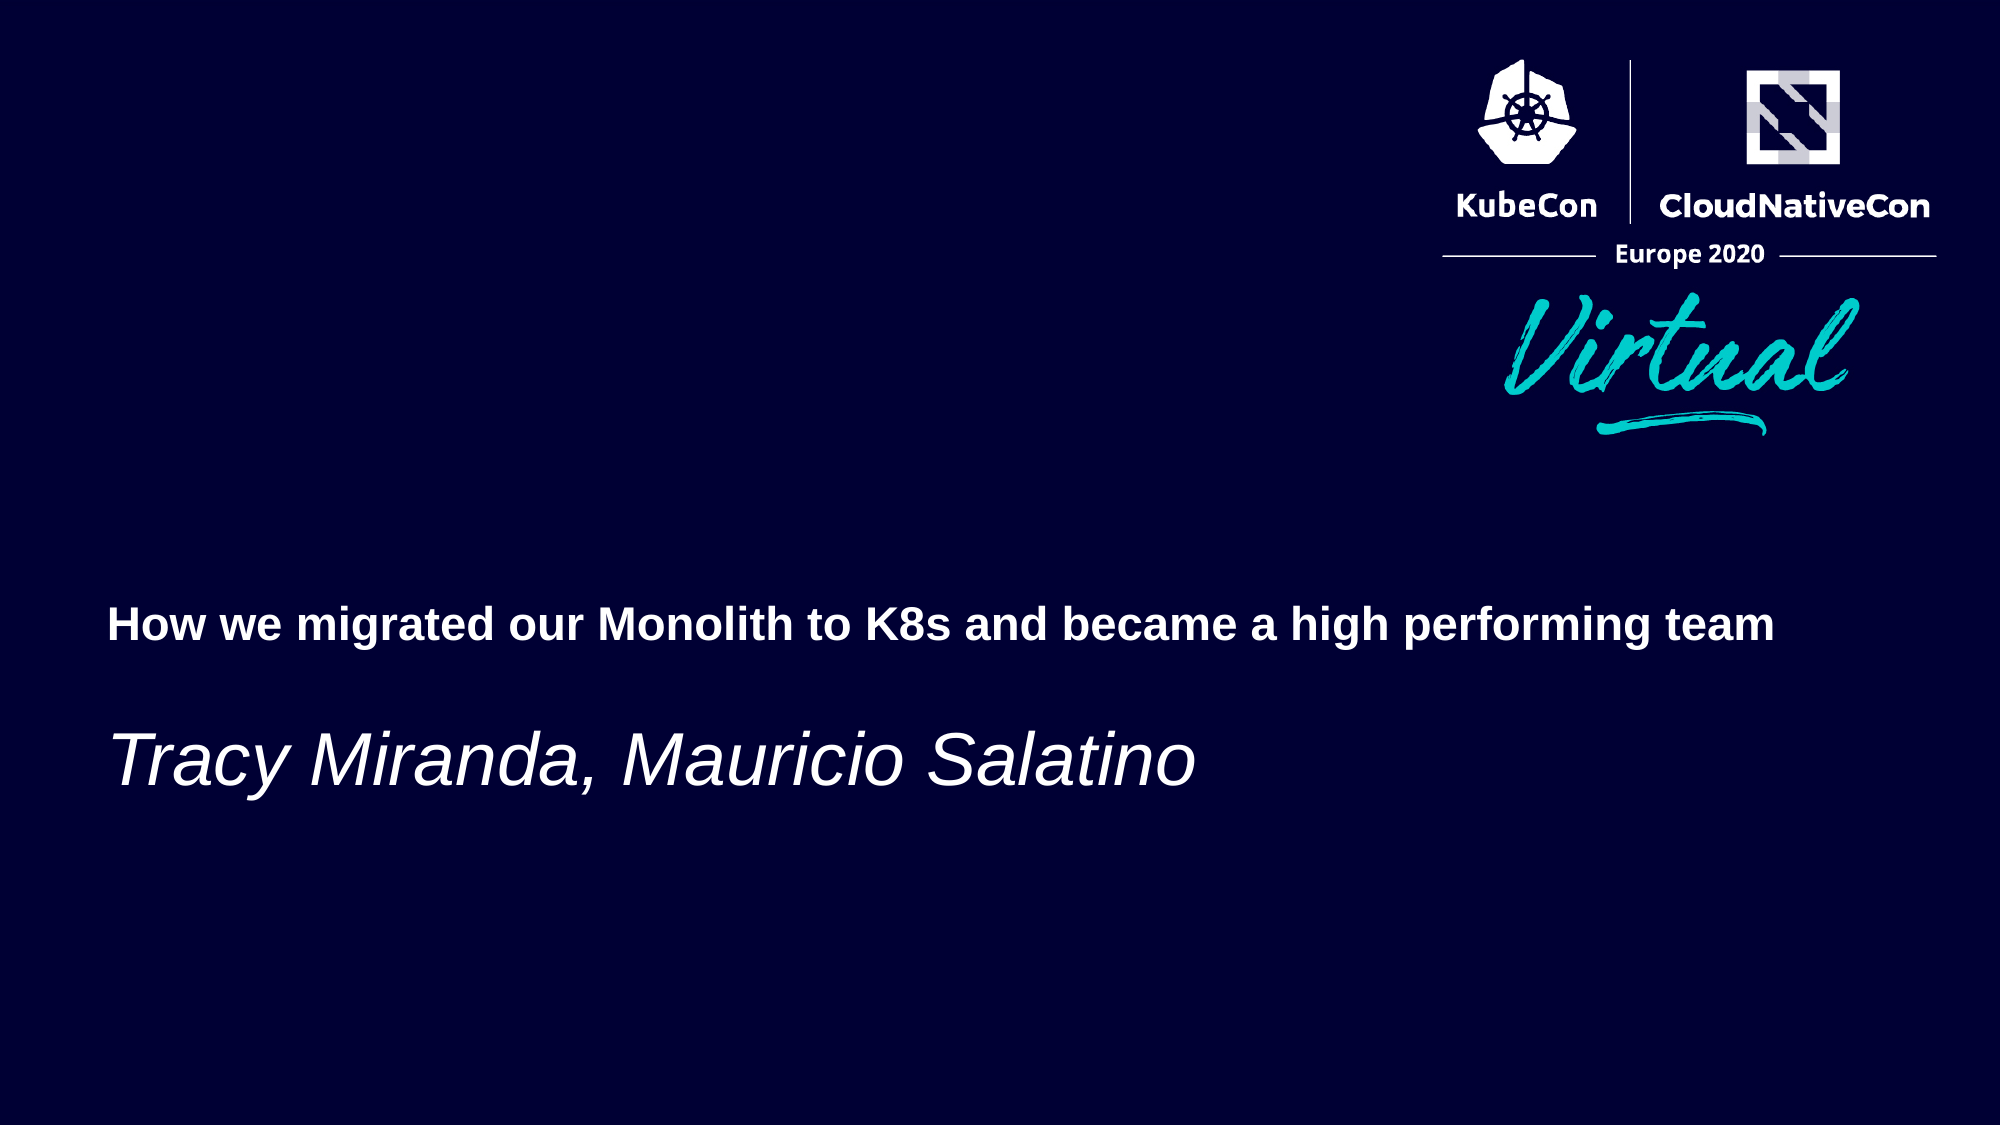

How we migrated our Monolith to K8s and became a high performing team
Tracy Miranda, Mauricio Salatino